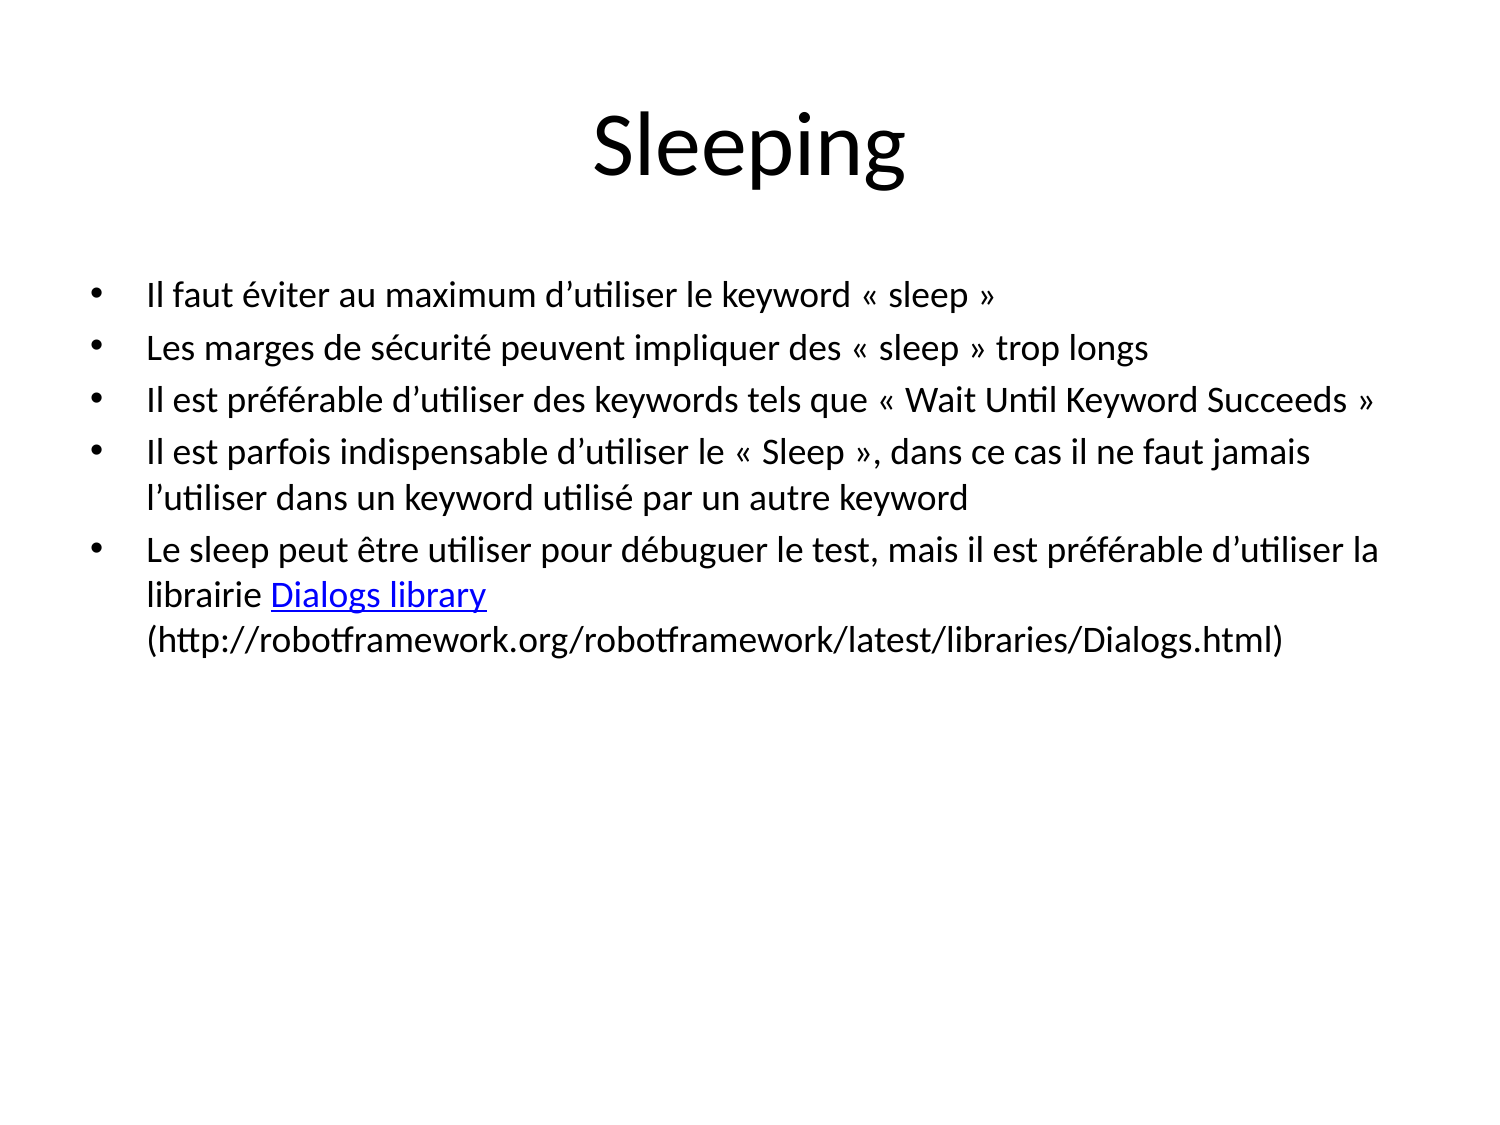

# Sleeping
Il faut éviter au maximum d’utiliser le keyword « sleep »
Les marges de sécurité peuvent impliquer des « sleep » trop longs
Il est préférable d’utiliser des keywords tels que « Wait Until Keyword Succeeds »
Il est parfois indispensable d’utiliser le « Sleep », dans ce cas il ne faut jamais l’utiliser dans un keyword utilisé par un autre keyword
Le sleep peut être utiliser pour débuguer le test, mais il est préférable d’utiliser la librairie Dialogs library (http://robotframework.org/robotframework/latest/libraries/Dialogs.html)